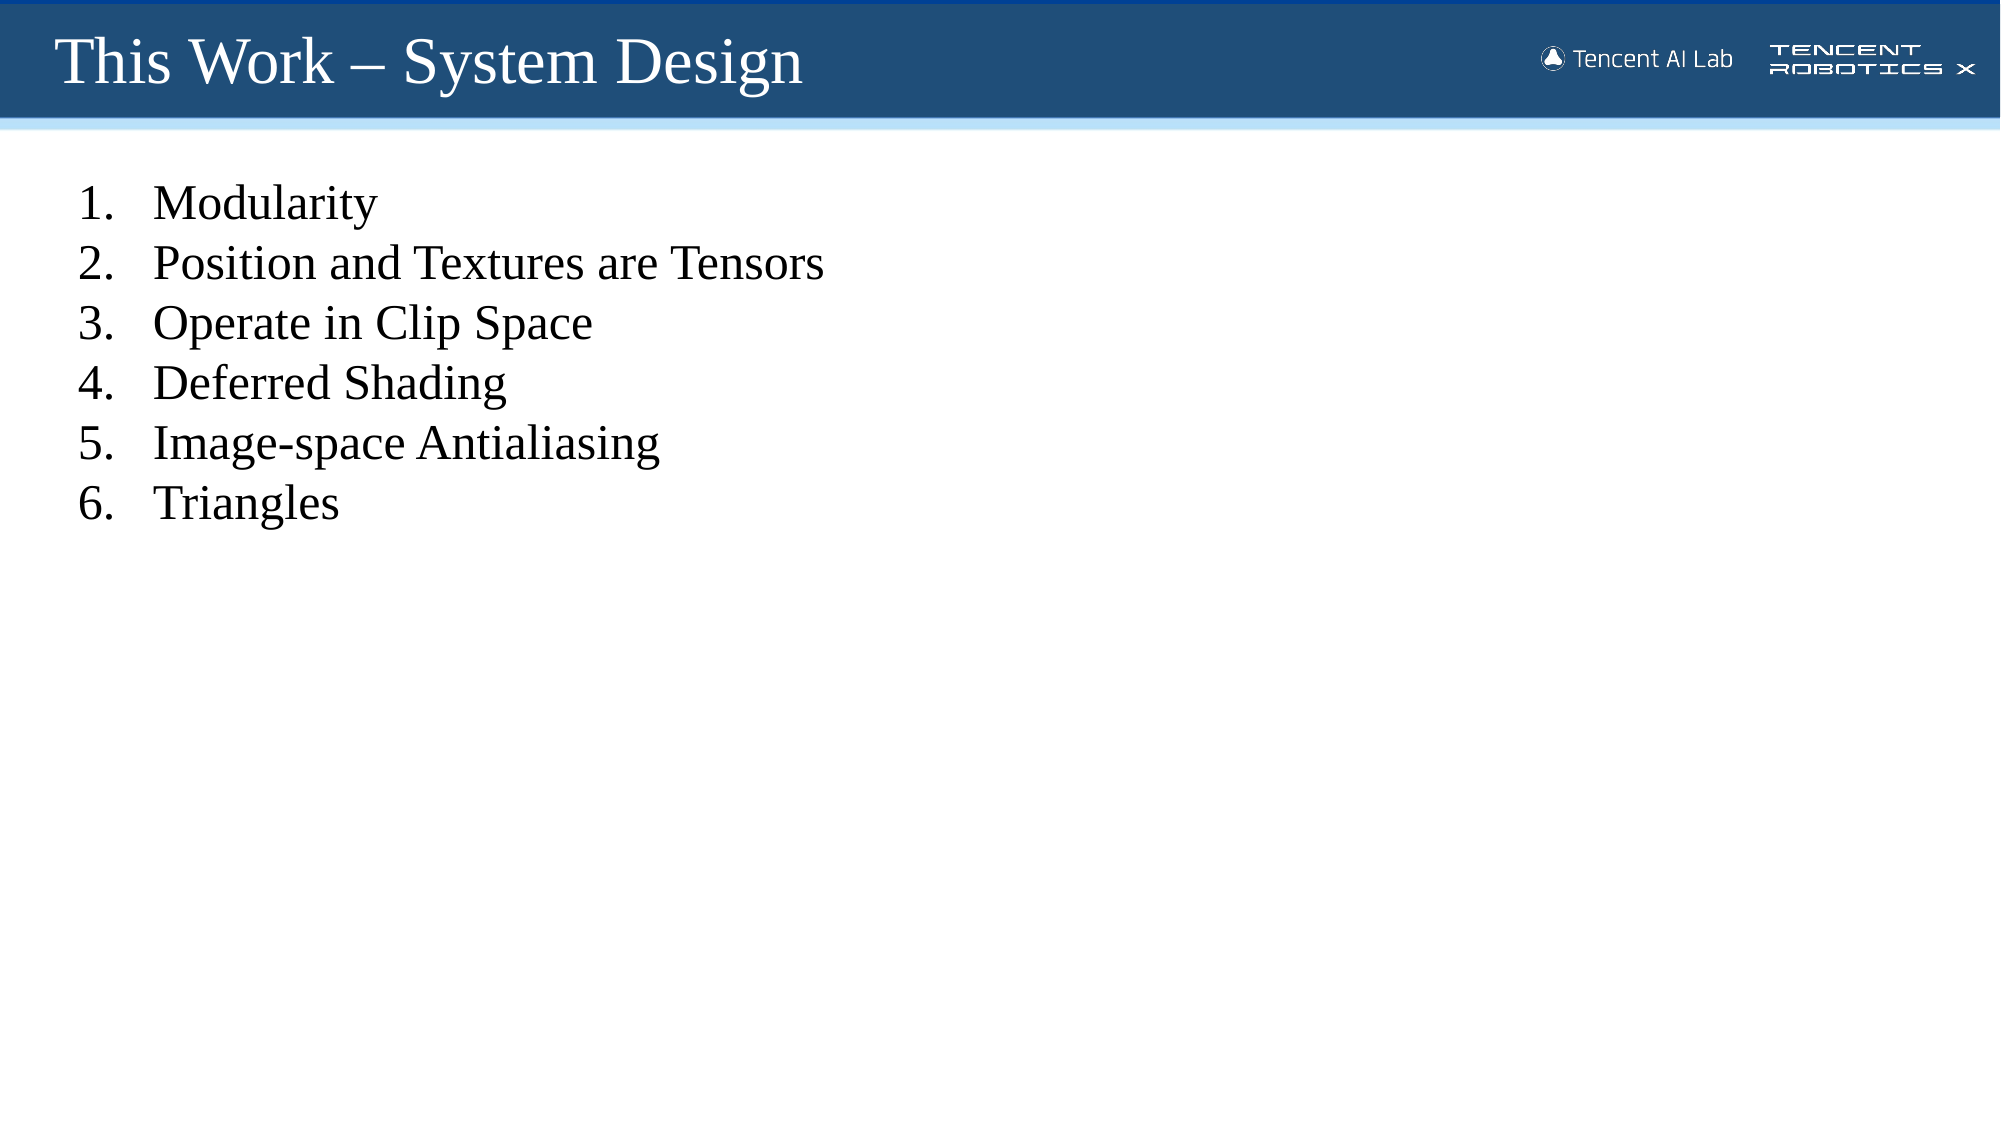

This Work – System Design
Modularity
Position and Textures are Tensors
Operate in Clip Space
Deferred Shading
Image-space Antialiasing
Triangles